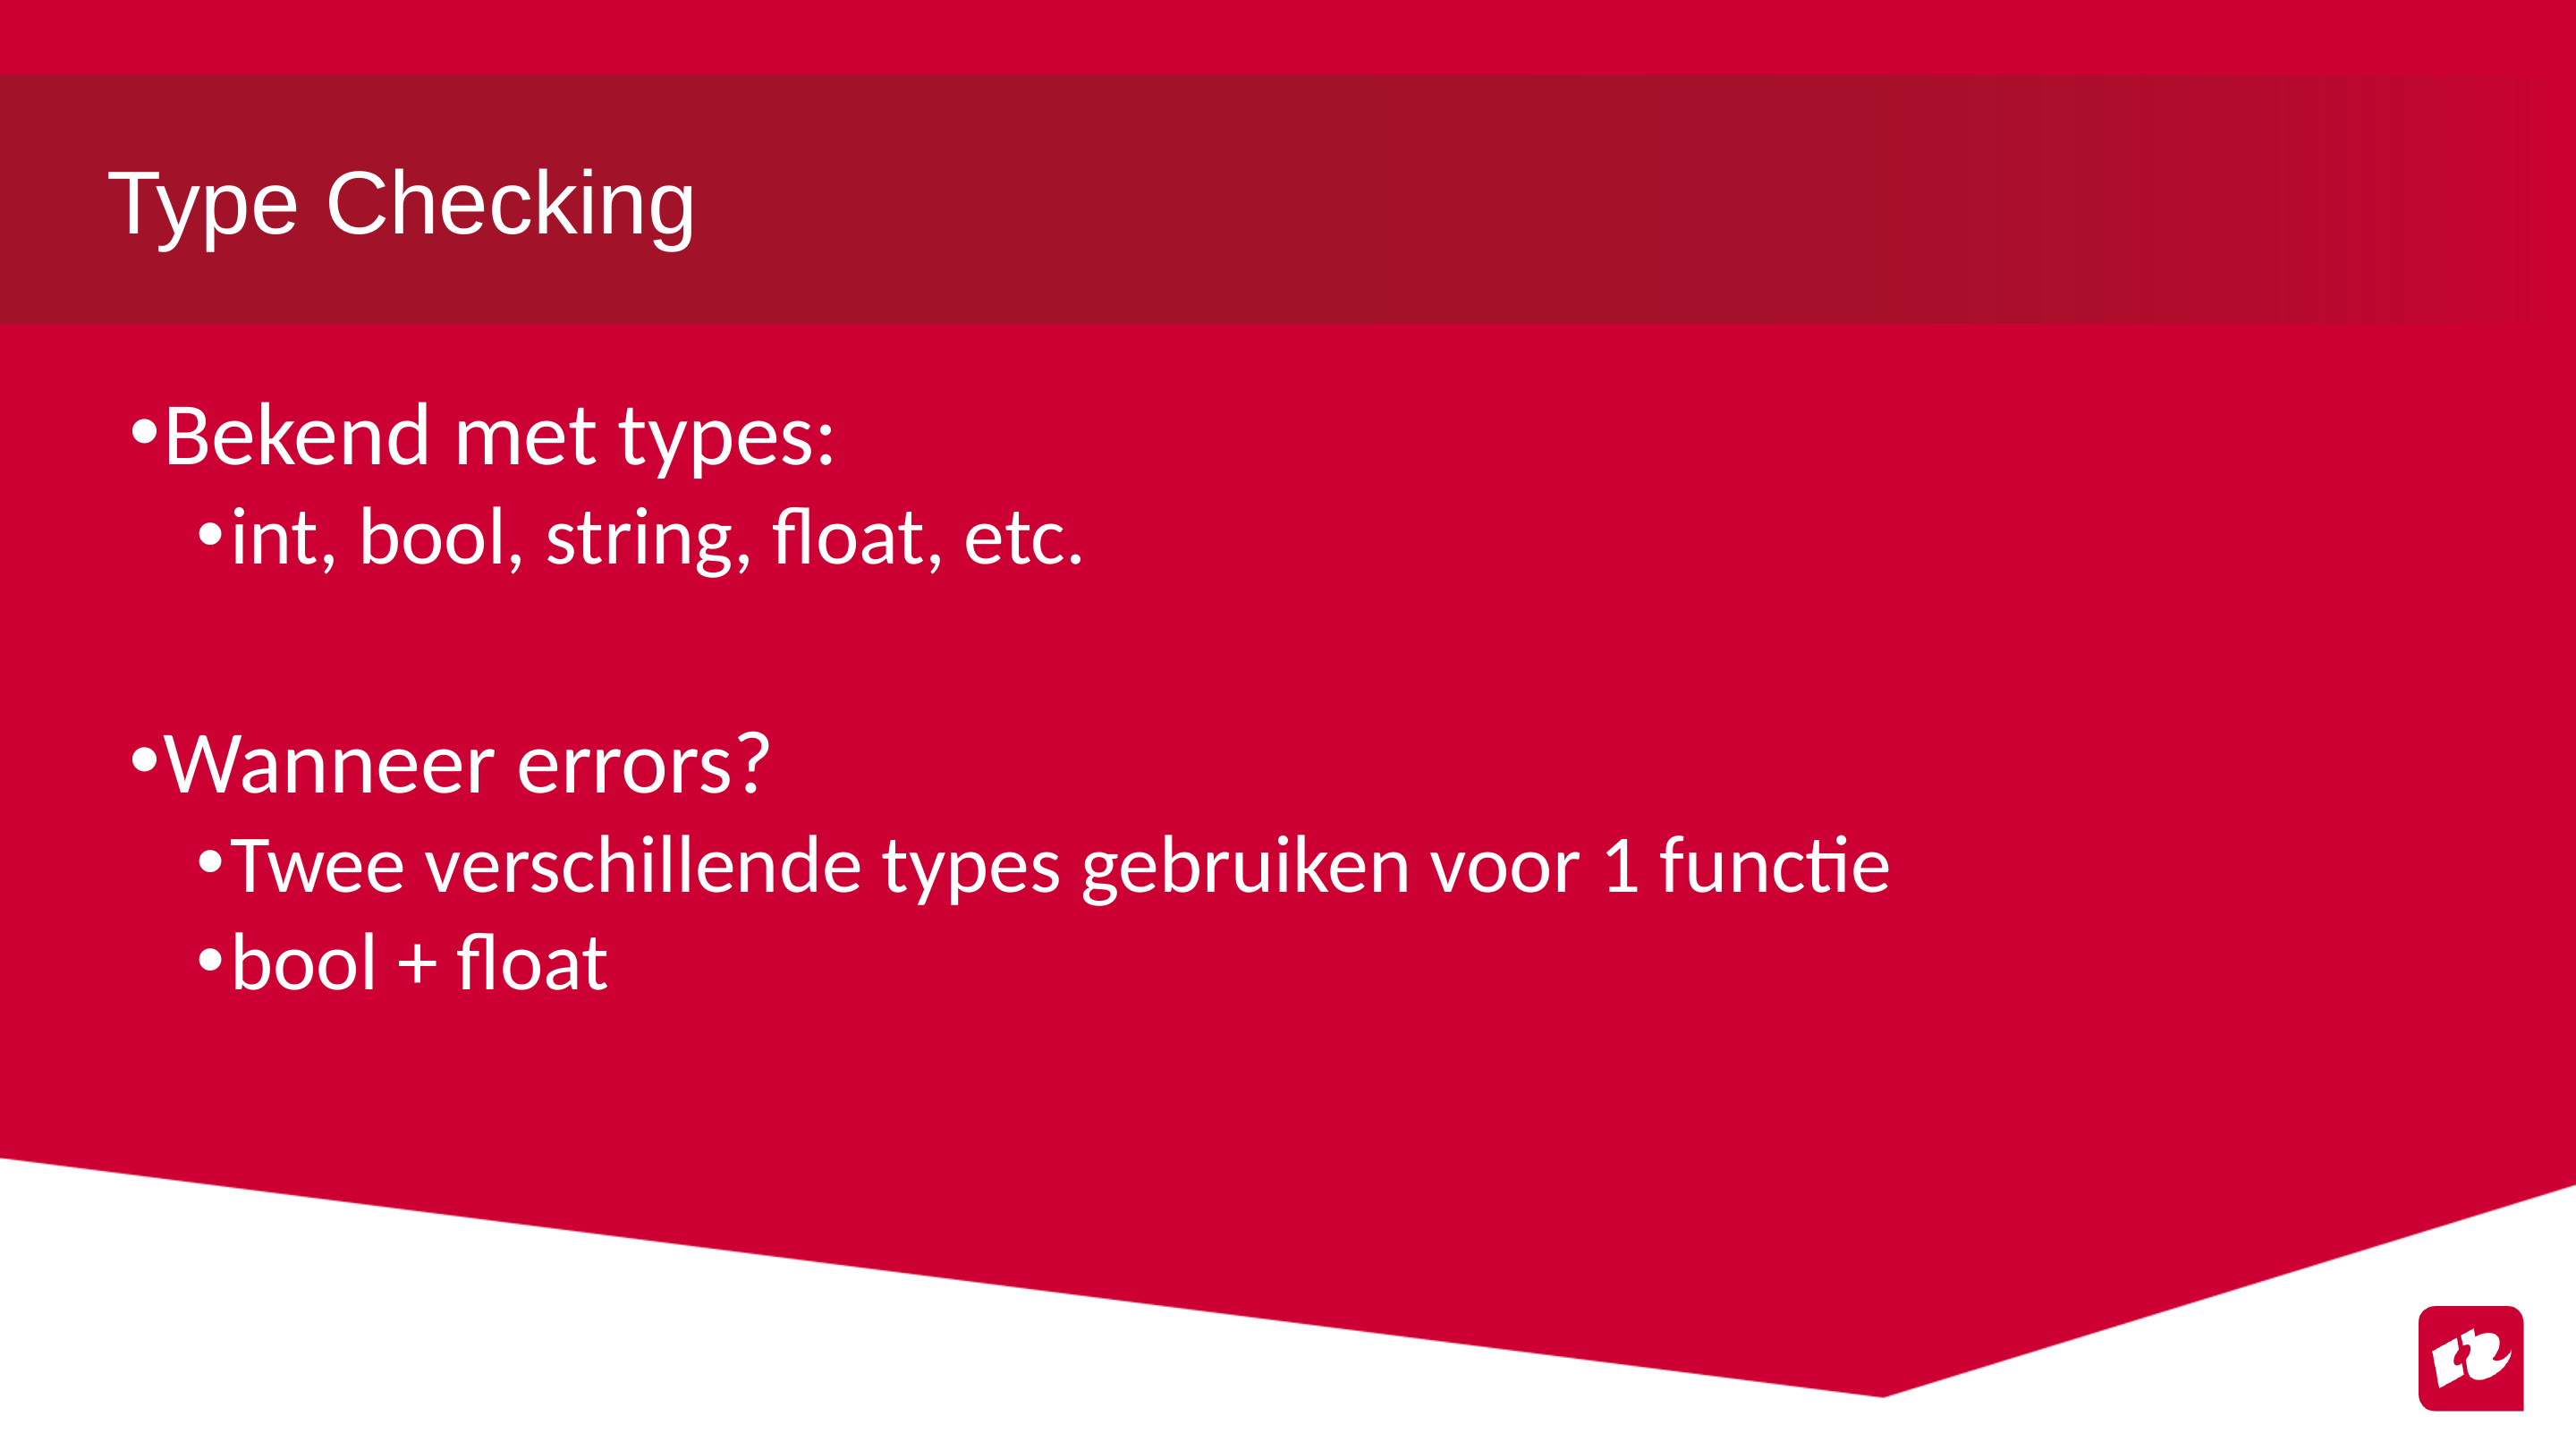

# Type Checking
Bekend met types:
int, bool, string, float, etc.

Wanneer errors?
Twee verschillende types gebruiken voor 1 functie
bool + float